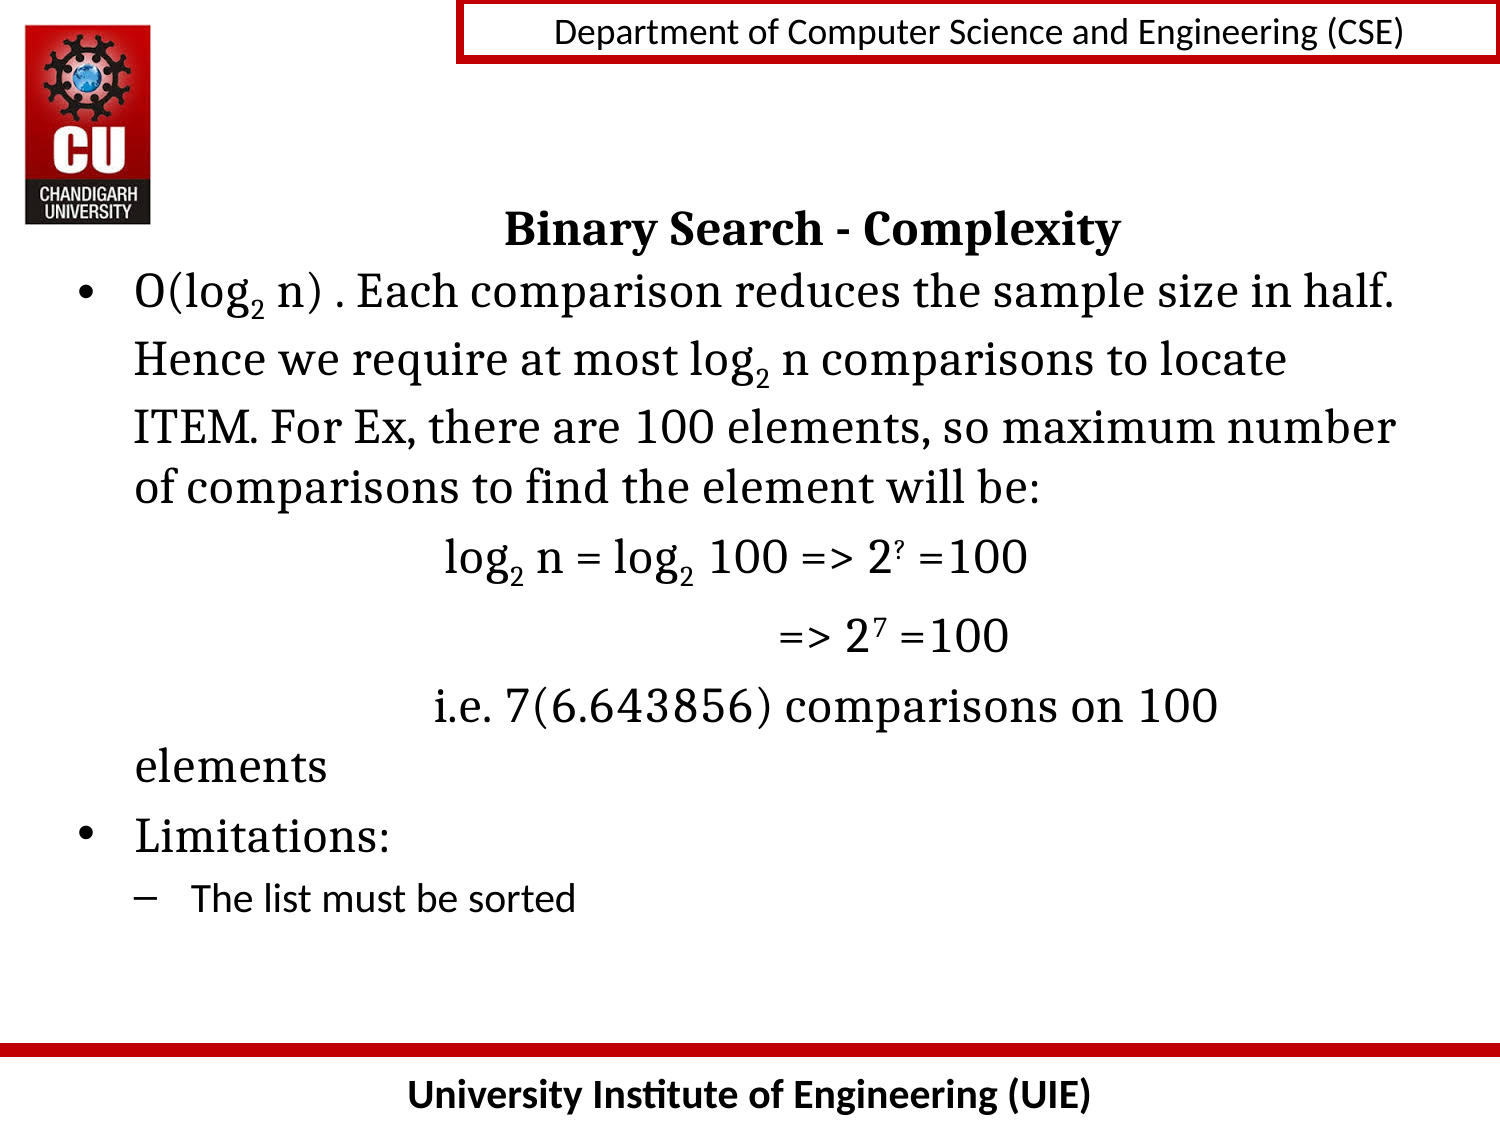

# Binary Search - Complexity
O(log2 n) . Each comparison reduces the sample size in half. Hence we require at most log2 n comparisons to locate ITEM. For Ex, there are 100 elements, so maximum number of comparisons to find the element will be:
			 log2 n = log2 100 => 2? =100
					    => 27 =100
			i.e. 7(6.643856) comparisons on 100 elements
Limitations:
The list must be sorted